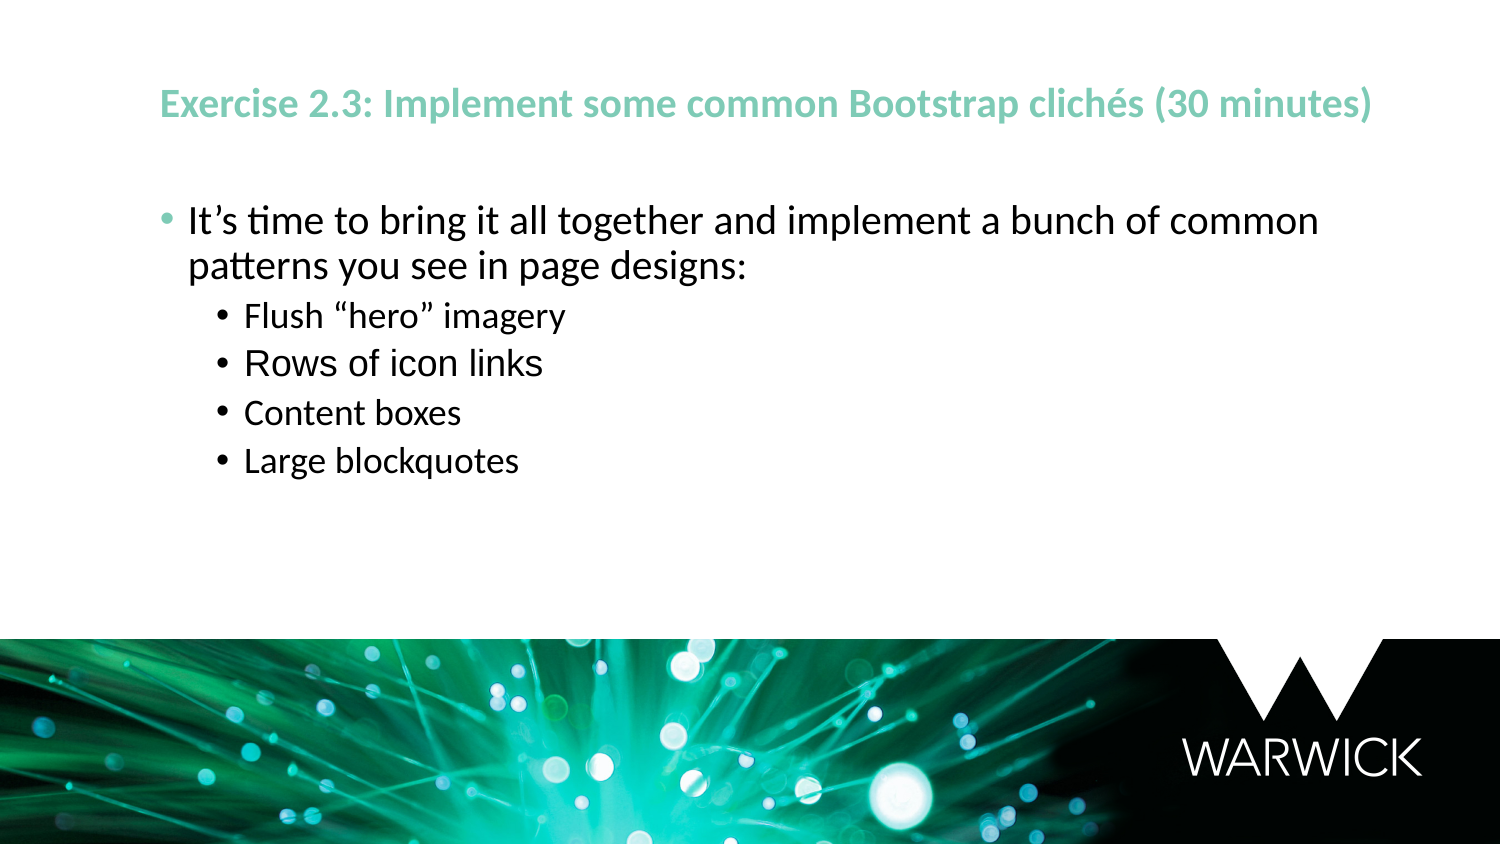

Exercise 2.3: Implement some common Bootstrap clichés (30 minutes)

It’s time to bring it all together and implement a bunch of common patterns you see in page designs:
Flush “hero” imagery
Rows of icon links
Content boxes
Large blockquotes